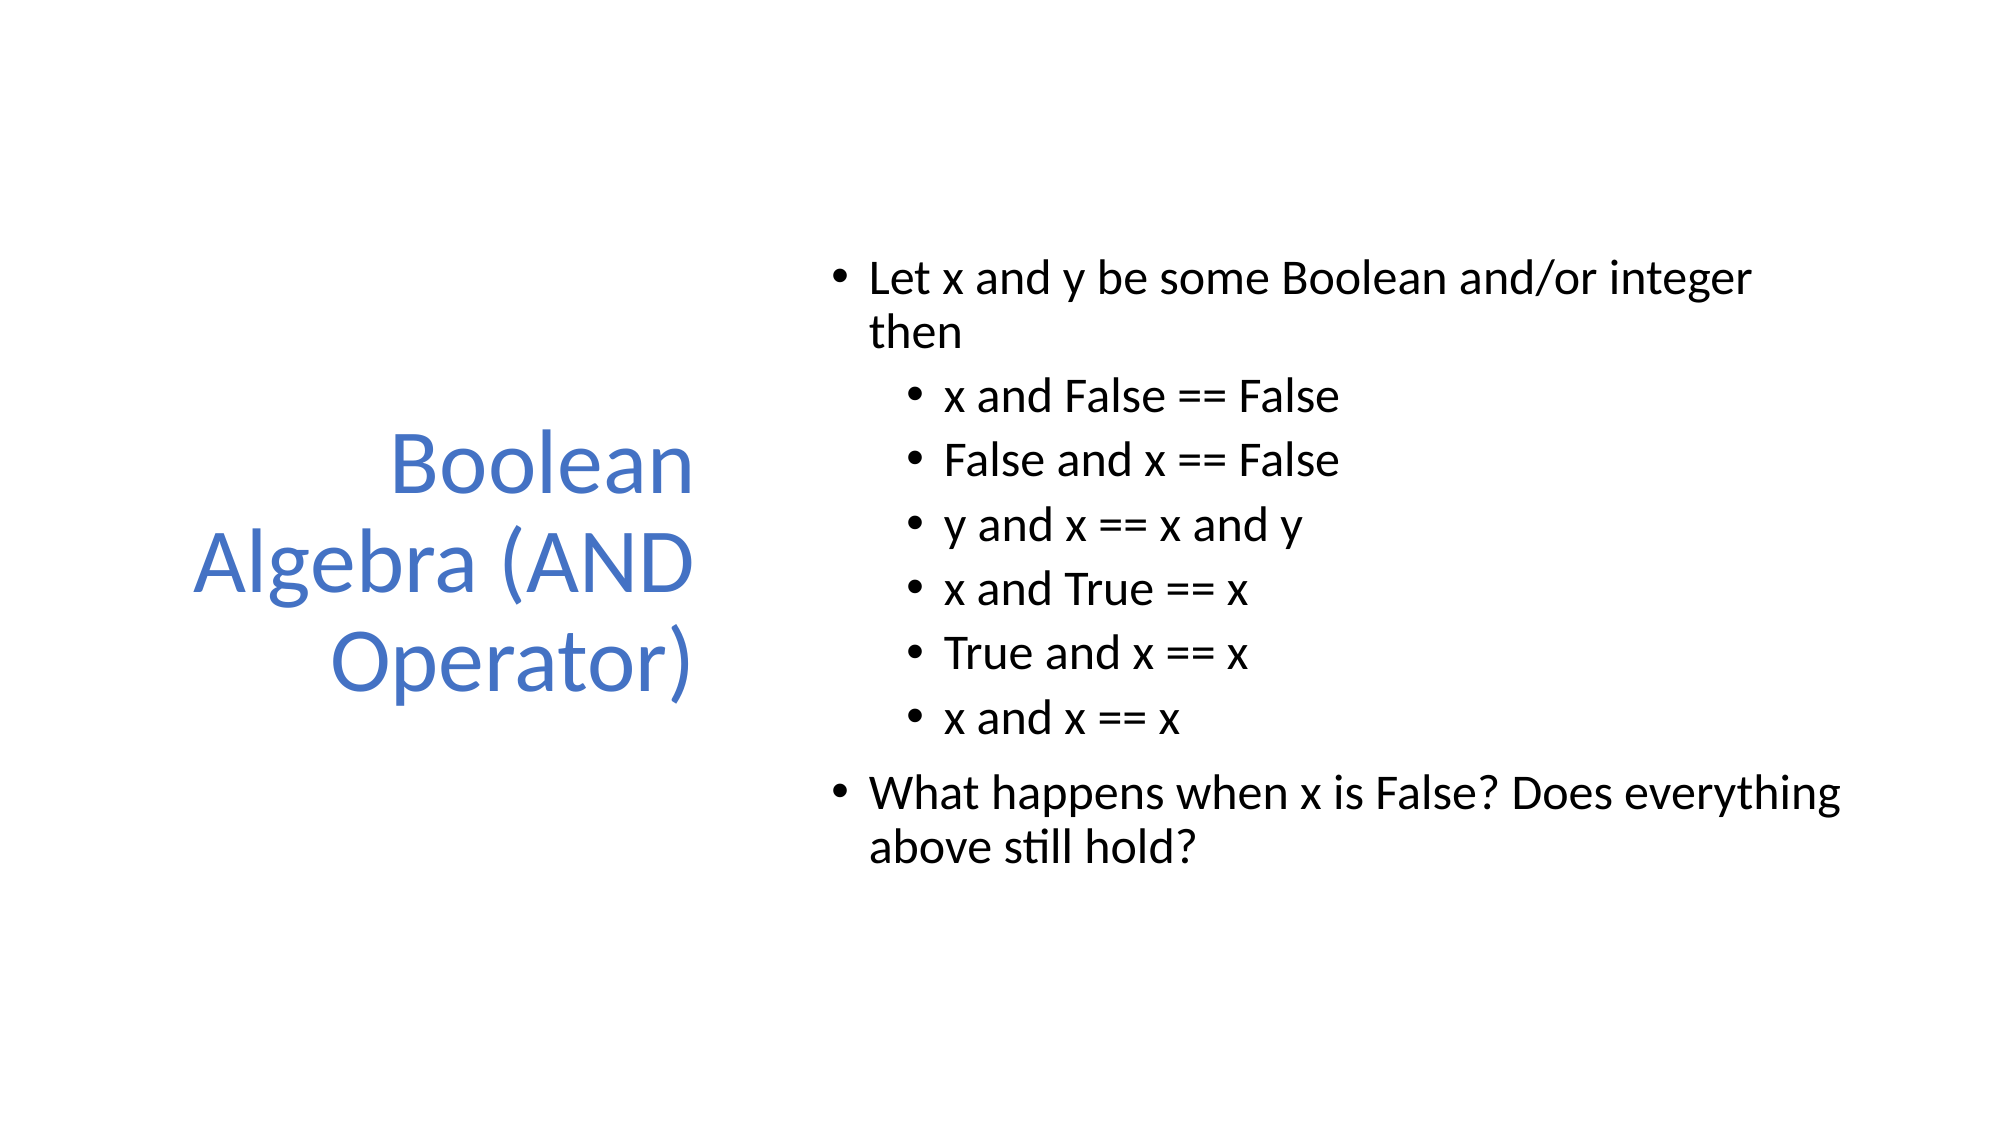

# Boolean Algebra (AND Operator)
Let x and y be some Boolean and/or integer then
x and False == False
False and x == False
y and x == x and y
x and True == x
True and x == x
x and x == x
What happens when x is False? Does everything above still hold?